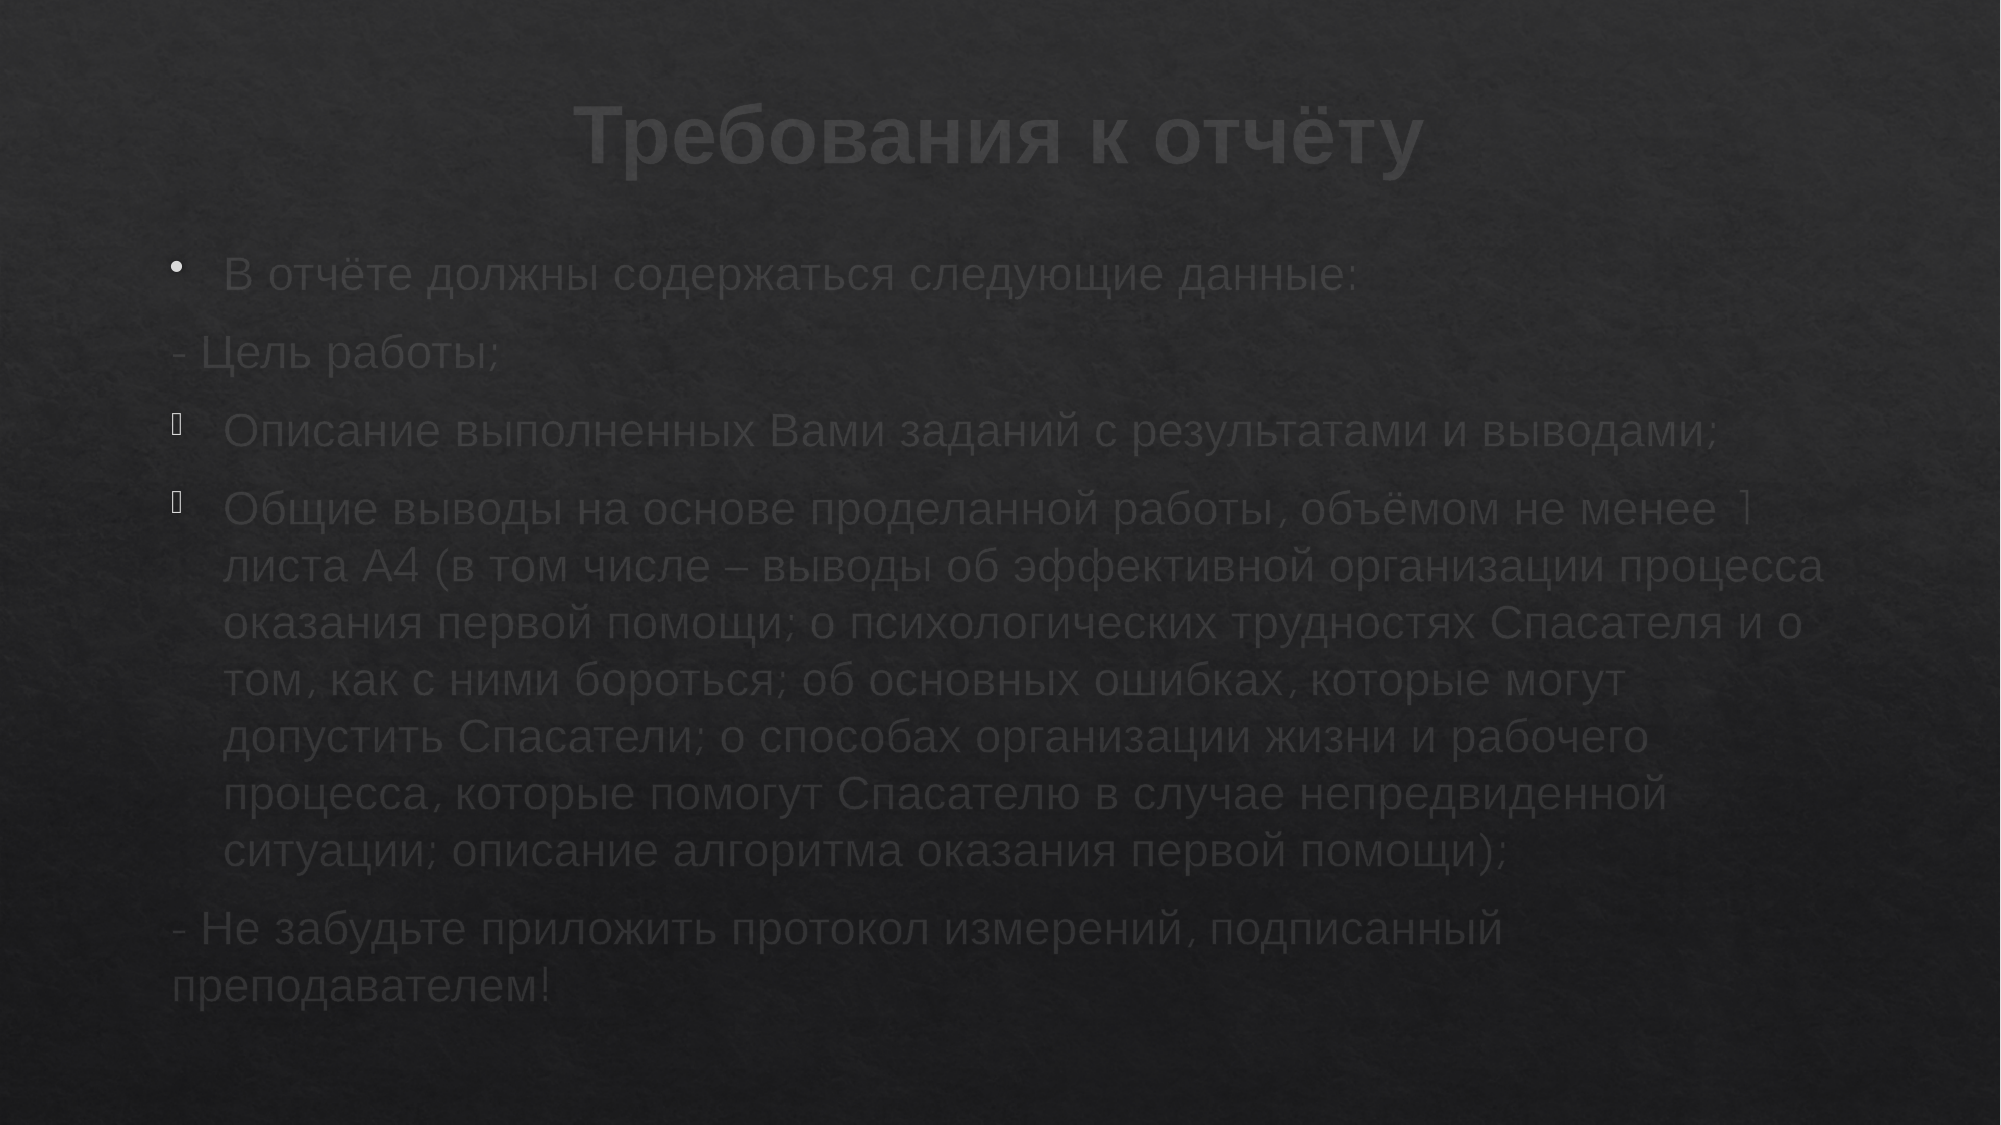

# Требования к отчёту
В отчёте должны содержаться следующие данные:
- Цель работы;
Описание выполненных Вами заданий с результатами и выводами;
Общие выводы на основе проделанной работы, объёмом не менее 1 листа А4 (в том числе – выводы об эффективной организации процесса оказания первой помощи; о психологических трудностях Спасателя и о том, как с ними бороться; об основных ошибках, которые могут допустить Спасатели; о способах организации жизни и рабочего процесса, которые помогут Спасателю в случае непредвиденной ситуации; описание алгоритма оказания первой помощи);
- Не забудьте приложить протокол измерений, подписанный преподавателем!